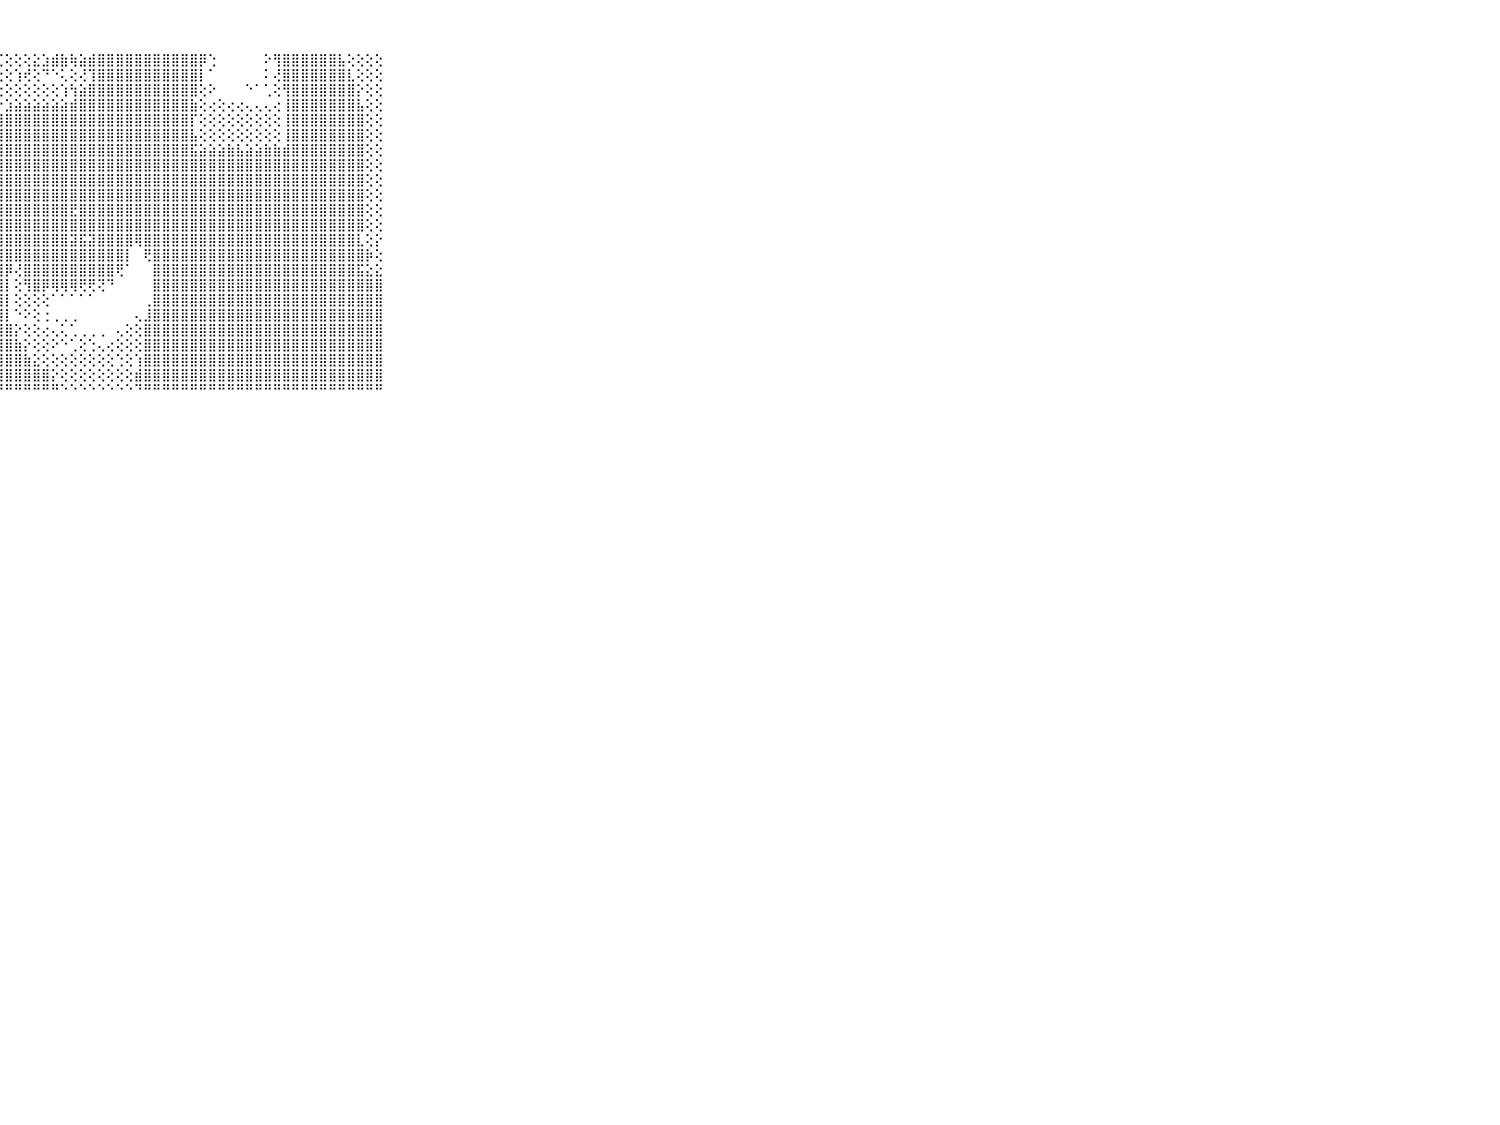

⠀⠀⠀⠀⠀⠀⠀⠀⠀⠀⠀⣿⣿⣿⣿⣿⣿⣿⣿⣿⣿⣿⣿⣿⣿⢿⢟⢏⢕⢕⢕⣕⣱⣾⣷⢷⣵⣾⣿⣿⣿⣿⣿⣿⣿⣿⣿⣿⣿⡿⢑⠀⠀⠀⠀⠀⠕⢻⣿⣿⣿⣿⣿⣿⣧⢕⢕⢕⢕⠀⠀⠀⠀⠀⠀⠀⠀⠀⠀⠀⠀
⠀⠀⠀⠀⠀⠀⠀⠀⠀⠀⠀⣿⣿⣿⣿⣿⣿⣿⣿⣿⣿⣿⣿⣿⢿⢕⢕⢕⢕⢱⢞⢕⠙⠑⢅⢕⢜⢹⣿⣿⣿⣿⣿⣿⣿⣿⣿⣿⣿⡇⠁⠀⠀⠀⠀⠀⠅⢜⣿⣿⣿⣿⣿⣿⣿⣇⢕⢕⢕⠀⠀⠀⠀⠀⠀⠀⠀⠀⠀⠀⠀
⠀⠀⠀⠀⠀⠀⠀⠀⠀⠀⠀⣿⣿⣿⣿⣿⣿⣿⣿⣿⣿⣿⣿⣿⢕⢕⣵⢕⢕⢕⢕⢕⢕⢕⢱⢳⣵⣿⣿⣿⣿⣿⣿⣿⣿⣿⣿⣿⣿⢕⠕⠀⠀⠀⠑⠁⢁⢕⢻⣿⣿⣿⣿⣿⣿⣿⡕⢕⢕⠀⠀⠀⠀⠀⠀⠀⠀⠀⠀⠀⠀
⠀⠀⠀⠀⠀⠀⠀⠀⠀⠀⠀⣿⣿⣿⣿⣿⣿⣿⣿⣿⣿⣿⣿⣾⢷⢕⡕⡕⣱⣵⣵⣵⣵⣵⣵⣾⣿⣿⣿⣿⣿⣿⣿⣿⣿⣿⣿⣿⣷⢕⢔⢕⢔⢔⢄⢄⢄⢔⢸⣿⣿⣿⣿⣿⣿⣿⣧⢕⢕⠀⠀⠀⠀⠀⠀⠀⠀⠀⠀⠀⠀
⠀⠀⠀⠀⠀⠀⠀⠀⠀⠀⠀⣿⣿⣿⣿⣿⣿⣿⣿⣿⣿⣿⣿⡟⢕⢸⣾⣿⣿⣿⣿⣿⣿⣿⣿⣿⣿⣿⣿⣿⣿⣿⣿⣿⣿⣿⣿⣿⡏⢕⢕⢕⢕⢕⢕⢕⢕⢕⢸⣿⣿⣿⣿⣿⣿⣿⣿⢕⢕⠀⠀⠀⠀⠀⠀⠀⠀⠀⠀⠀⠀
⠀⠀⠀⠀⠀⠀⠀⠀⠀⠀⠀⣿⣿⣿⣿⣿⣿⣿⣿⣿⣿⣿⣿⡇⢕⢸⣿⣿⣿⣿⣿⣿⣿⣿⣿⣿⣿⣿⣿⣿⣿⣿⣿⣿⣿⣿⣿⣿⣧⢕⢕⢕⢕⢕⢕⢕⢕⢕⢸⣿⣿⣿⣿⣿⣿⣿⣿⢕⢕⠀⠀⠀⠀⠀⠀⠀⠀⠀⠀⠀⠀
⠀⠀⠀⠀⠀⠀⠀⠀⠀⠀⠀⣿⣿⣿⣿⣿⣿⣿⣿⣿⣿⣿⣿⣧⢕⢸⣿⣿⣿⣿⣿⣿⣿⣿⣿⣿⣿⣿⣿⣿⣿⣿⣿⣿⣿⣿⣿⣿⣯⣵⣵⣵⣷⣧⣵⣵⣷⣷⣾⣿⣿⣿⣿⣿⣿⣿⣿⢕⢕⠀⠀⠀⠀⠀⠀⠀⠀⠀⠀⠀⠀
⠀⠀⠀⠀⠀⠀⠀⠀⠀⠀⠀⣿⣿⣿⣿⣿⣿⣿⣿⣿⣿⣿⣿⣿⡕⢸⣿⣿⣿⣿⣿⣿⣿⣿⣿⣿⣿⣿⣿⣿⣿⣿⣿⣿⣿⣿⣿⣿⣿⣿⣿⣿⣿⣿⣿⣿⣿⣿⣿⣿⣿⣿⣿⣿⣿⣿⣿⢕⢕⠀⠀⠀⠀⠀⠀⠀⠀⠀⠀⠀⠀
⠀⠀⠀⠀⠀⠀⠀⠀⠀⠀⠀⣿⣿⣿⣿⣿⣿⣿⣿⣿⣿⣿⣿⣿⣷⣜⣿⣿⣿⣿⣿⣿⣿⣿⣿⣿⣿⣿⣿⣿⣿⣿⣿⣿⣿⣿⣿⣿⣿⣿⣿⣿⣿⣿⣿⣿⣿⣿⣿⣿⣿⣿⣿⣿⣿⣿⣿⢕⢕⠀⠀⠀⠀⠀⠀⠀⠀⠀⠀⠀⠀
⠀⠀⠀⠀⠀⠀⠀⠀⠀⠀⠀⣿⣿⣿⣿⣿⣿⣿⣿⣿⣿⣿⣿⣿⣿⣿⣿⣿⣿⣿⣿⣿⣿⣿⣿⣿⣿⣿⣿⣿⣿⣿⣿⣿⣿⣿⣿⣿⣿⣿⣿⣿⣿⣿⣿⣿⣿⣿⣿⣿⣿⣿⣿⣿⣿⣿⣿⢕⢕⠀⠀⠀⠀⠀⠀⠀⠀⠀⠀⠀⠀
⠀⠀⠀⠀⠀⠀⠀⠀⠀⠀⠀⣿⣿⣿⣿⣿⣿⣿⣿⣿⣿⣿⣿⣿⣿⣿⣿⣿⣿⣿⣿⣿⣿⣿⣿⣟⣿⣿⣿⣿⣿⣿⣿⣿⣿⣿⣿⣿⣿⣿⣿⣿⣿⣿⣿⣿⣿⣿⣿⣿⣿⣿⣿⣿⣿⣿⣿⢕⢕⠀⠀⠀⠀⠀⠀⠀⠀⠀⠀⠀⠀
⠀⠀⠀⠀⠀⠀⠀⠀⠀⠀⠀⣿⣿⣿⣿⣿⣿⣿⣿⣿⣿⣿⣿⣿⣿⣿⣿⣿⣿⣿⣿⣿⣿⣿⣿⣿⣿⣿⣿⣿⣿⣿⣿⣿⣿⣿⣿⣿⣿⣿⣿⣿⣿⣿⣿⣿⣿⣿⣿⣿⣿⣿⣿⣿⣿⣿⣿⢕⢕⠀⠀⠀⠀⠀⠀⠀⠀⠀⠀⠀⠀
⠀⠀⠀⠀⠀⠀⠀⠀⠀⠀⠀⣿⣿⣿⣿⣿⣿⣿⣿⣿⣿⣿⣿⣿⣿⣿⣿⣿⣿⣿⣿⣿⣿⣿⣿⣽⣯⣽⣿⣿⣿⣿⢿⣿⣿⣿⣿⣿⣿⣿⣿⣿⣿⣿⣿⣿⣿⣿⣿⣿⣿⣿⣿⣿⣿⣿⣇⢕⡕⠀⠀⠀⠀⠀⠀⠀⠀⠀⠀⠀⠀
⠀⠀⠀⠀⠀⠀⠀⠀⠀⠀⠀⣿⣿⣿⣿⣿⣿⣿⣿⣿⣿⣿⣿⣿⣿⣿⣿⣿⣿⣿⣿⣿⣿⣿⣿⣿⣿⣿⣿⣿⣿⡇⠀⢟⣿⣿⣿⣿⣿⣿⣿⣿⣿⣿⣿⣿⣿⣿⣿⣿⣿⣿⣿⣿⣿⣿⣿⡷⢕⠀⠀⠀⠀⠀⠀⠀⠀⠀⠀⠀⠀
⠀⠀⠀⠀⠀⠀⠀⠀⠀⠀⠀⣿⣿⣿⣿⣿⣿⣿⣿⣿⣿⣿⣿⣿⣿⣿⣿⣿⡿⢜⣿⣿⣿⣿⣿⣿⣿⣿⣿⣿⢟⠁⠀⠀⣿⣿⣿⣿⣿⣿⣿⣿⣿⣿⣿⣿⣿⣿⣿⣿⣿⣿⣿⣿⣿⣿⣯⣕⣕⠀⠀⠀⠀⠀⠀⠀⠀⠀⠀⠀⠀
⠀⠀⠀⠀⠀⠀⠀⠀⠀⠀⠀⣿⣿⣿⣿⣿⣿⣿⣿⣿⣿⣿⣿⣿⣿⣿⣿⣿⡇⢕⢻⣿⡿⢿⢿⢿⢟⢟⢝⠙⠀⠀⠀⠀⣿⣿⣿⣿⣿⣿⣿⣿⣿⣿⣿⣿⣿⣿⣿⣿⣿⣿⣿⣿⣿⣿⣿⣿⣿⠀⠀⠀⠀⠀⠀⠀⠀⠀⠀⠀⠀
⠀⠀⠀⠀⠀⠀⠀⠀⠀⠀⠀⣿⣿⣿⣿⣿⣿⣿⣿⣿⣿⣿⣿⣿⣿⣿⣿⣿⡇⢕⢕⢕⢕⠁⠁⠁⠁⠁⠀⠀⠀⠀⠀⢀⣿⣿⣿⣿⣿⣿⣿⣿⣿⣿⣿⣿⣿⣿⣿⣿⣿⣿⣿⣿⣿⣿⣿⣿⣿⠀⠀⠀⠀⠀⠀⠀⠀⠀⠀⠀⠀
⠀⠀⠀⠀⠀⠀⠀⠀⠀⠀⠀⣿⣿⣿⣿⣿⣿⣿⣿⣿⣿⣿⣿⣿⣿⣿⣿⣿⡇⠑⠕⢕⢐⢀⢀⢀⠀⠀⠀⠀⠀⠀⢄⣸⣿⣿⣿⣿⣿⣿⣿⣿⣿⣿⣿⣿⣿⣿⣿⣿⣿⣿⣿⣿⣿⣿⣿⣿⣿⠀⠀⠀⠀⠀⠀⠀⠀⠀⠀⠀⠀
⠀⠀⠀⠀⠀⠀⠀⠀⠀⠀⠀⣿⣿⣿⣿⣿⣿⣿⣿⣿⣿⣿⣿⣿⣿⣿⣿⣿⣿⡕⢕⢕⢔⢄⢅⢁⢀⢀⢀⠀⢄⢕⢕⣿⣿⣿⣿⣿⣿⣿⣿⣿⣿⣿⣿⣿⣿⣿⣿⣿⣿⣿⣿⣿⣿⣿⣿⣿⣿⠀⠀⠀⠀⠀⠀⠀⠀⠀⠀⠀⠀
⠀⠀⠀⠀⠀⠀⠀⠀⠀⠀⠀⣿⣿⣿⣿⣿⣿⣿⣿⣿⣿⣿⣿⣿⣿⣿⣿⣿⣿⣷⡕⢕⢕⠕⠑⢁⢕⢑⢄⢔⢕⢕⢕⣿⣿⣿⣿⣿⣿⣿⣿⣿⣿⣿⣿⣿⣿⣿⣿⣿⣿⣿⣿⣿⣿⣿⣿⣿⣿⠀⠀⠀⠀⠀⠀⠀⠀⠀⠀⠀⠀
⠀⠀⠀⠀⠀⠀⠀⠀⠀⠀⠀⣿⣿⣿⣿⣿⣿⣿⣿⣿⣿⣿⣿⣿⣿⣿⣿⣿⣿⣿⣷⣕⢕⢕⢕⢕⢕⢕⢕⢕⢑⢕⢱⣿⣿⣿⣿⣿⣿⣿⣿⣿⣿⣿⣿⣿⣿⣿⣿⣿⣿⣿⣿⣿⣿⣿⣿⣿⣿⠀⠀⠀⠀⠀⠀⠀⠀⠀⠀⠀⠀
⠀⠀⠀⠀⠀⠀⠀⠀⠀⠀⠀⣿⣿⣿⣿⣿⣿⣿⣿⣿⣿⣿⣿⣿⣿⣿⣿⣿⣿⣿⣿⣿⣿⡕⢕⢕⢕⢕⢕⢕⢕⢕⣾⣿⣿⣿⣿⣿⣿⣿⣿⣿⣿⣿⣿⣿⣿⣿⣿⣿⣿⣿⣿⣿⣿⣿⣿⣿⣿⠀⠀⠀⠀⠀⠀⠀⠀⠀⠀⠀⠀
⠀⠀⠀⠀⠀⠀⠀⠀⠀⠀⠀⠛⠛⠛⠛⠛⠛⠛⠛⠛⠛⠛⠛⠛⠛⠛⠛⠛⠛⠛⠛⠛⠛⠛⠑⠑⠑⠑⠑⠑⠑⠑⠙⠛⠛⠛⠛⠛⠛⠛⠛⠛⠛⠛⠛⠛⠛⠛⠛⠛⠛⠛⠛⠛⠛⠛⠛⠛⠛⠀⠀⠀⠀⠀⠀⠀⠀⠀⠀⠀⠀